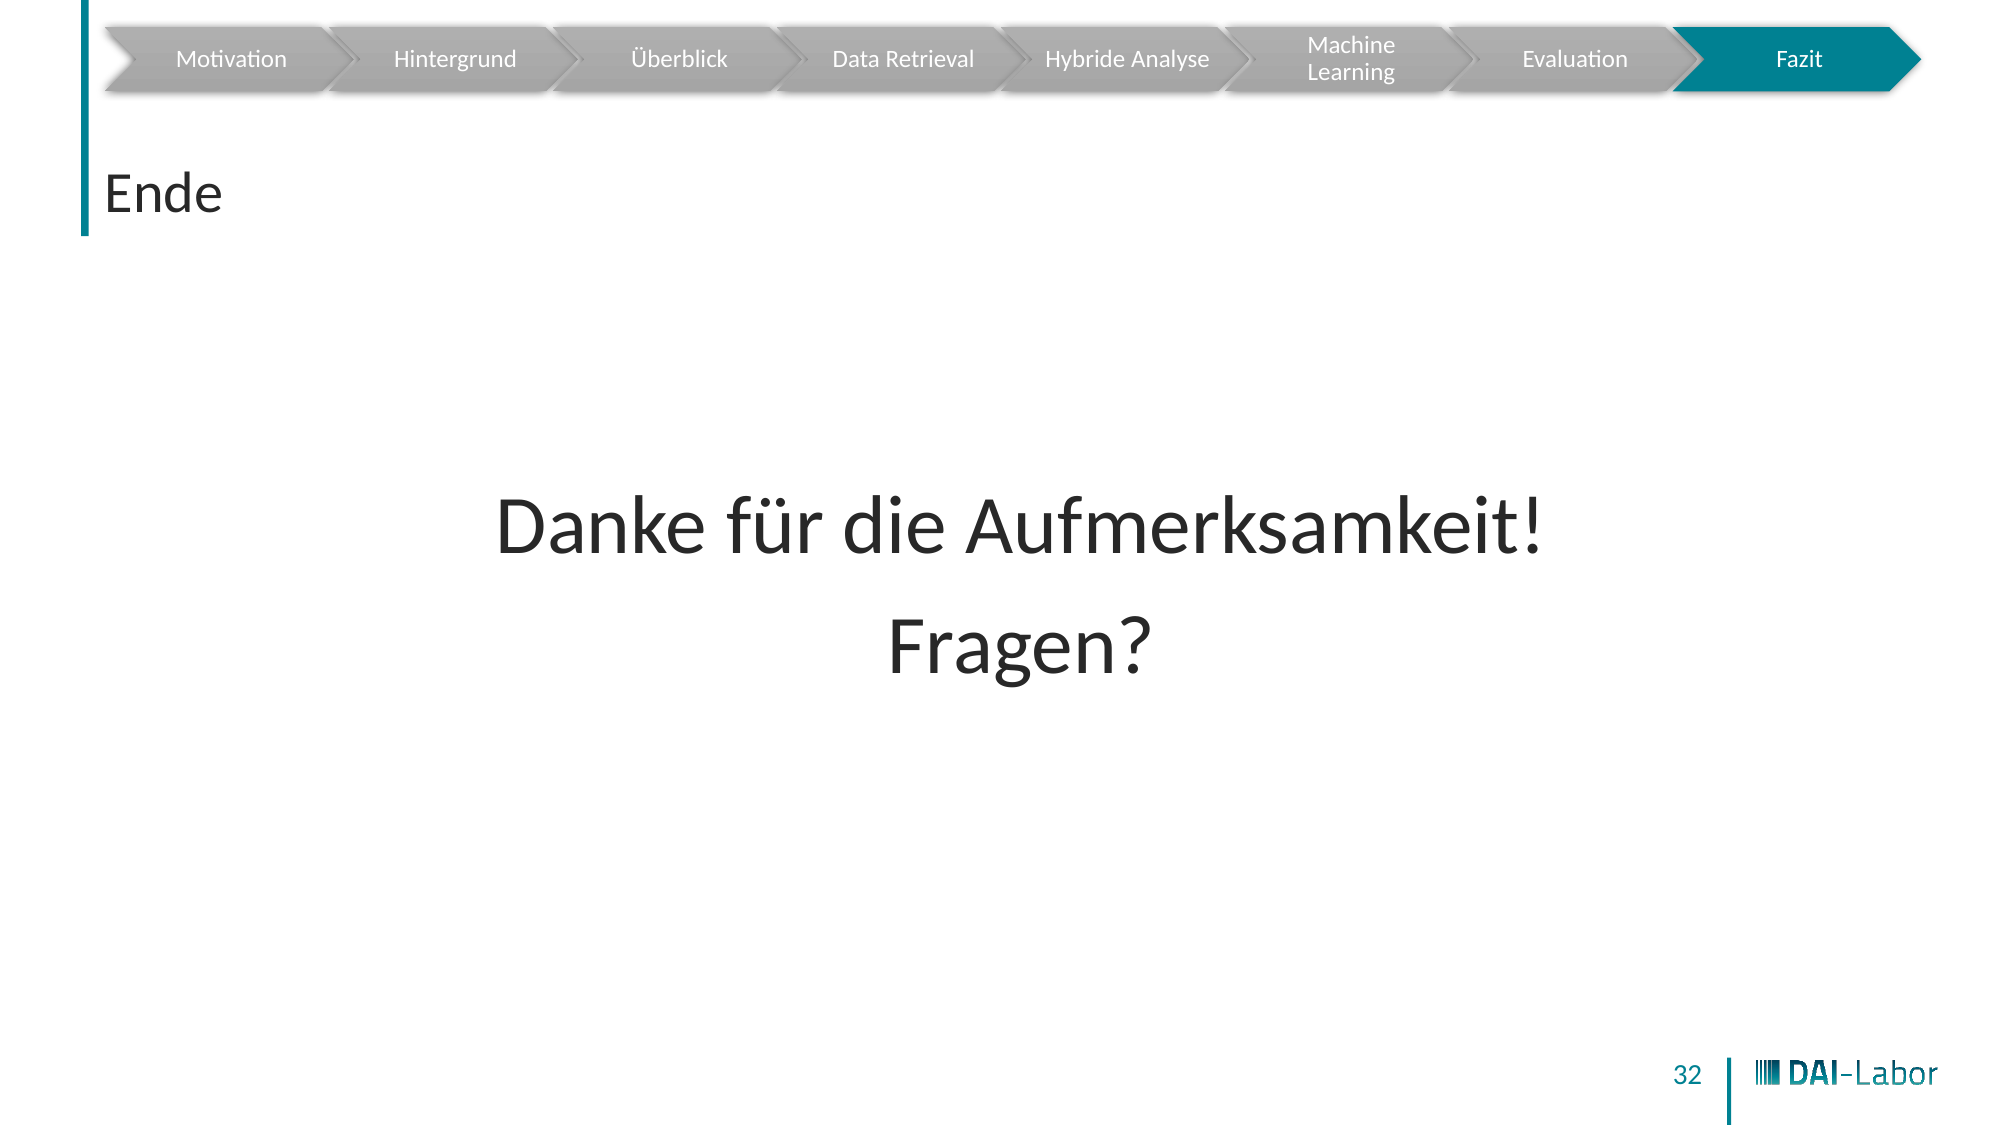

Motivation
Hintergrund
Überblick
Data Retrieval
Hybride Analyse
Machine Learning
Evaluation
Fazit
# Ende
Danke für die Aufmerksamkeit!
Fragen?

32